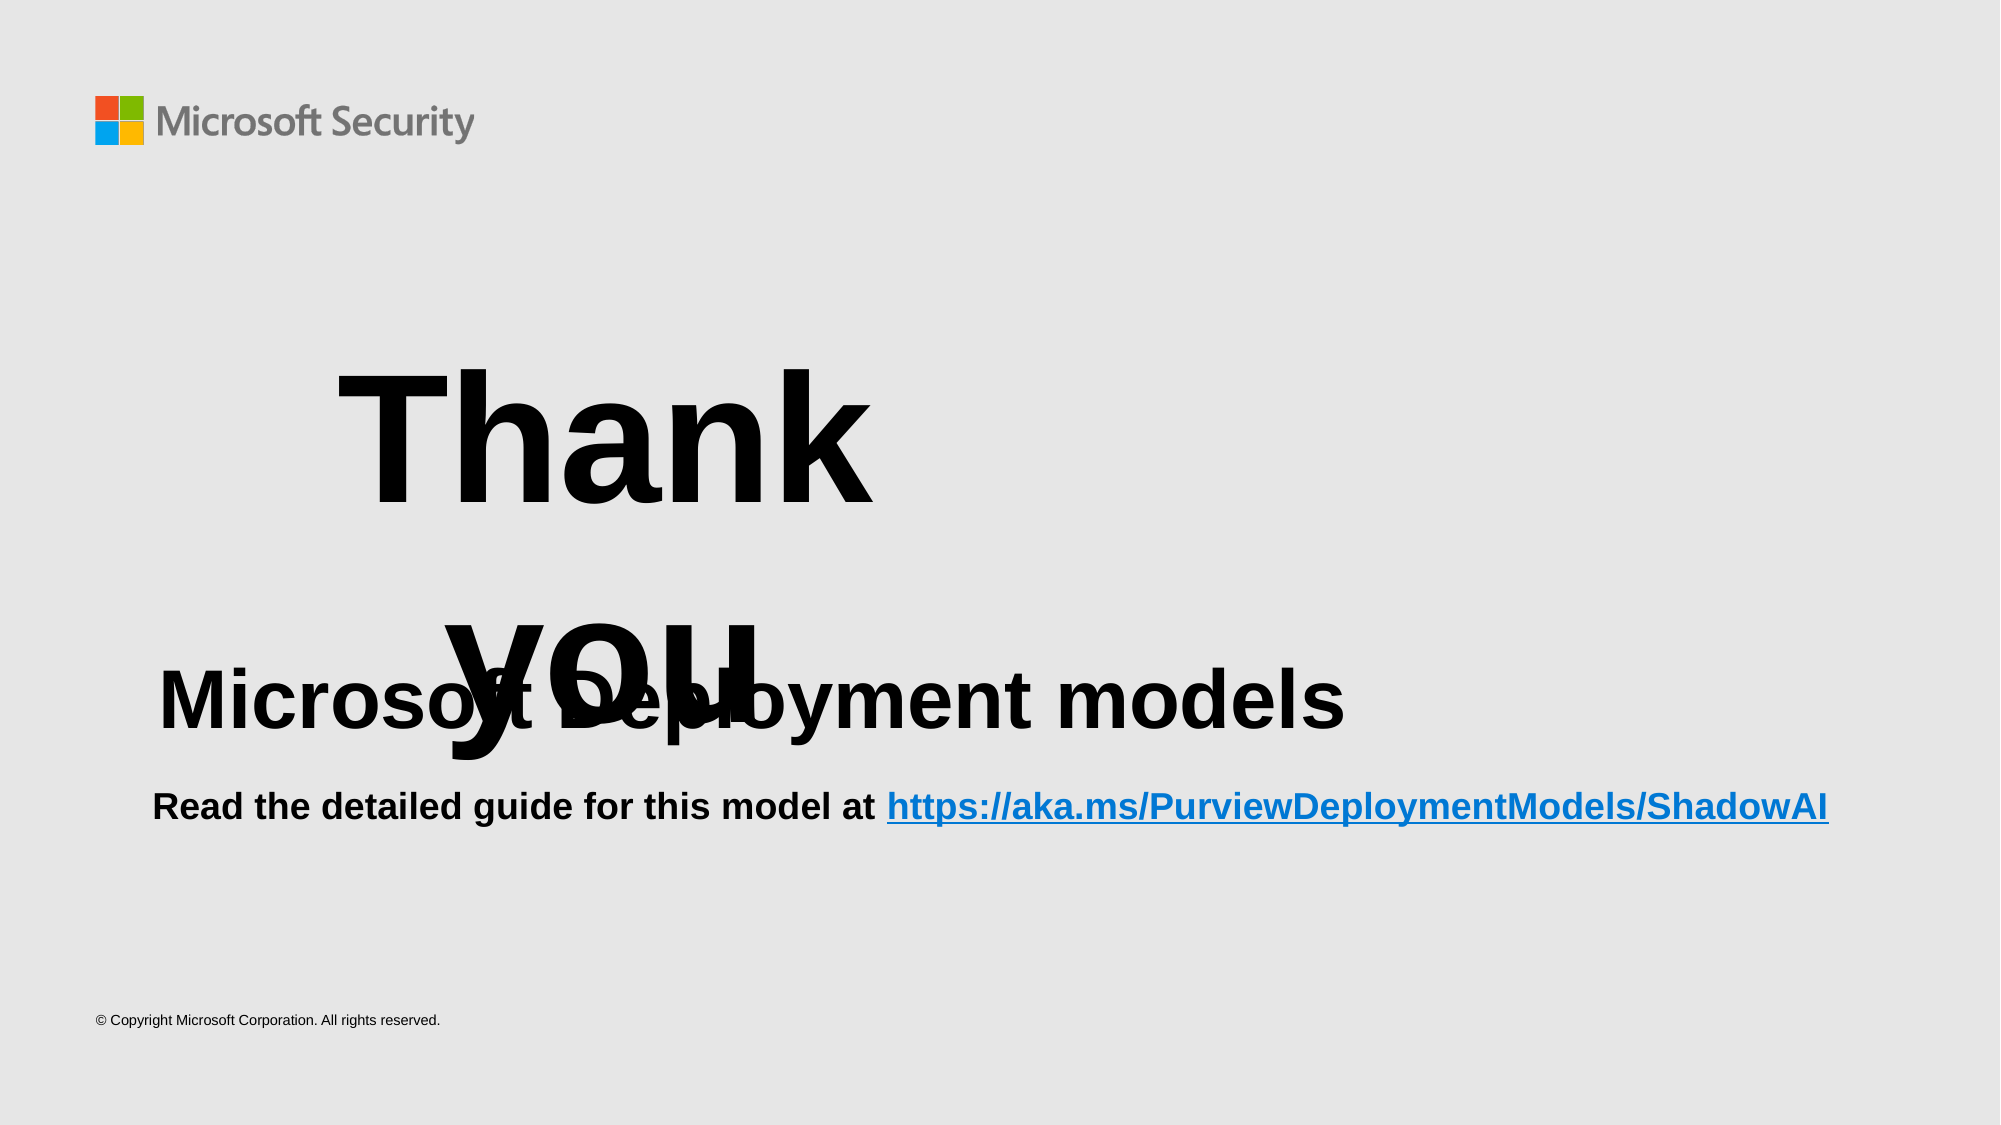

Thank you
Microsoft Deployment models
Read the detailed guide for this model at https://aka.ms/PurviewDeploymentModels/ShadowAI